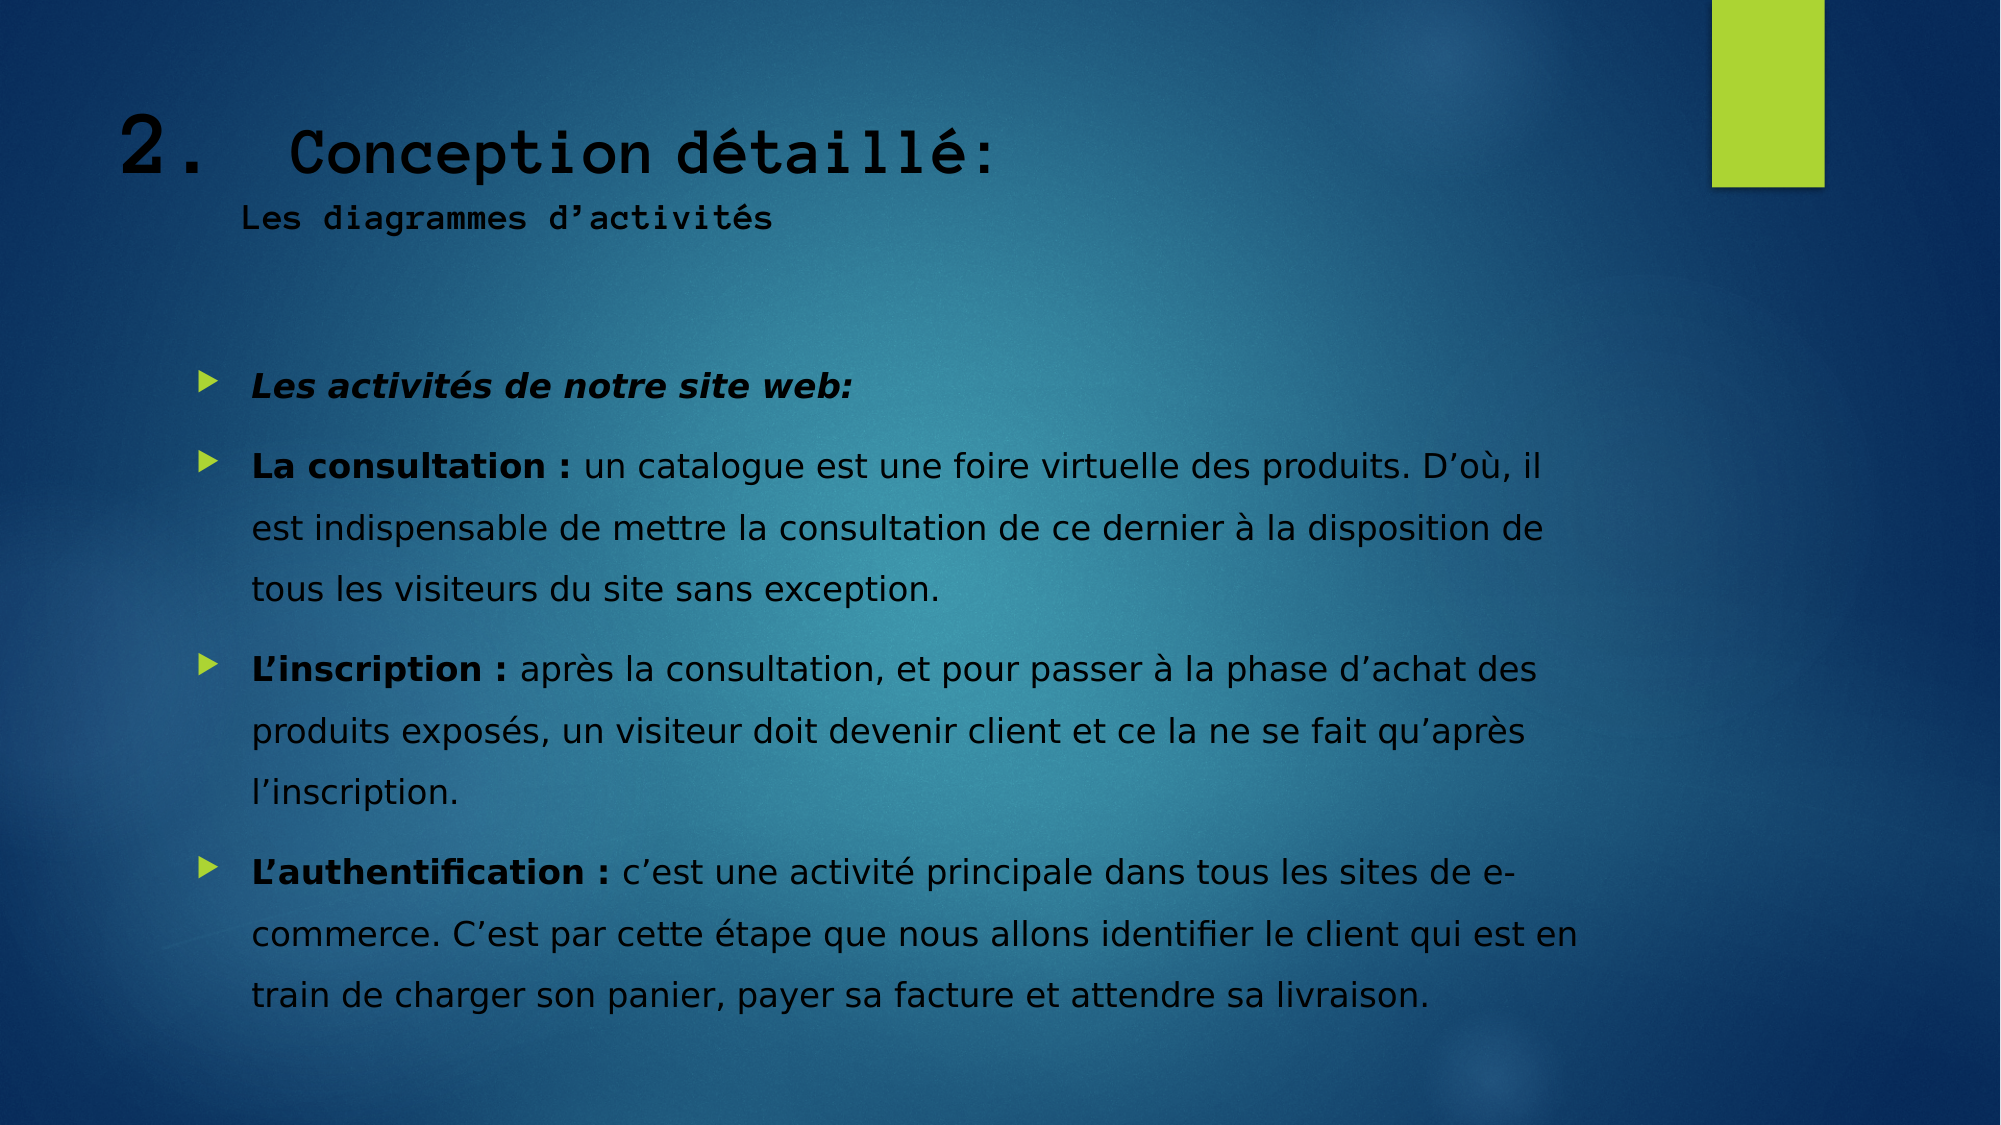

# Conception détaillé: Les diagrammes d’activités
Les activités de notre site web:
La consultation : un catalogue est une foire virtuelle des produits. D’où, il est indispensable de mettre la consultation de ce dernier à la disposition de tous les visiteurs du site sans exception.
L’inscription : après la consultation, et pour passer à la phase d’achat des produits exposés, un visiteur doit devenir client et ce la ne se fait qu’après l’inscription.
L’authentification : c’est une activité principale dans tous les sites de e-commerce. C’est par cette étape que nous allons identifier le client qui est en train de charger son panier, payer sa facture et attendre sa livraison.